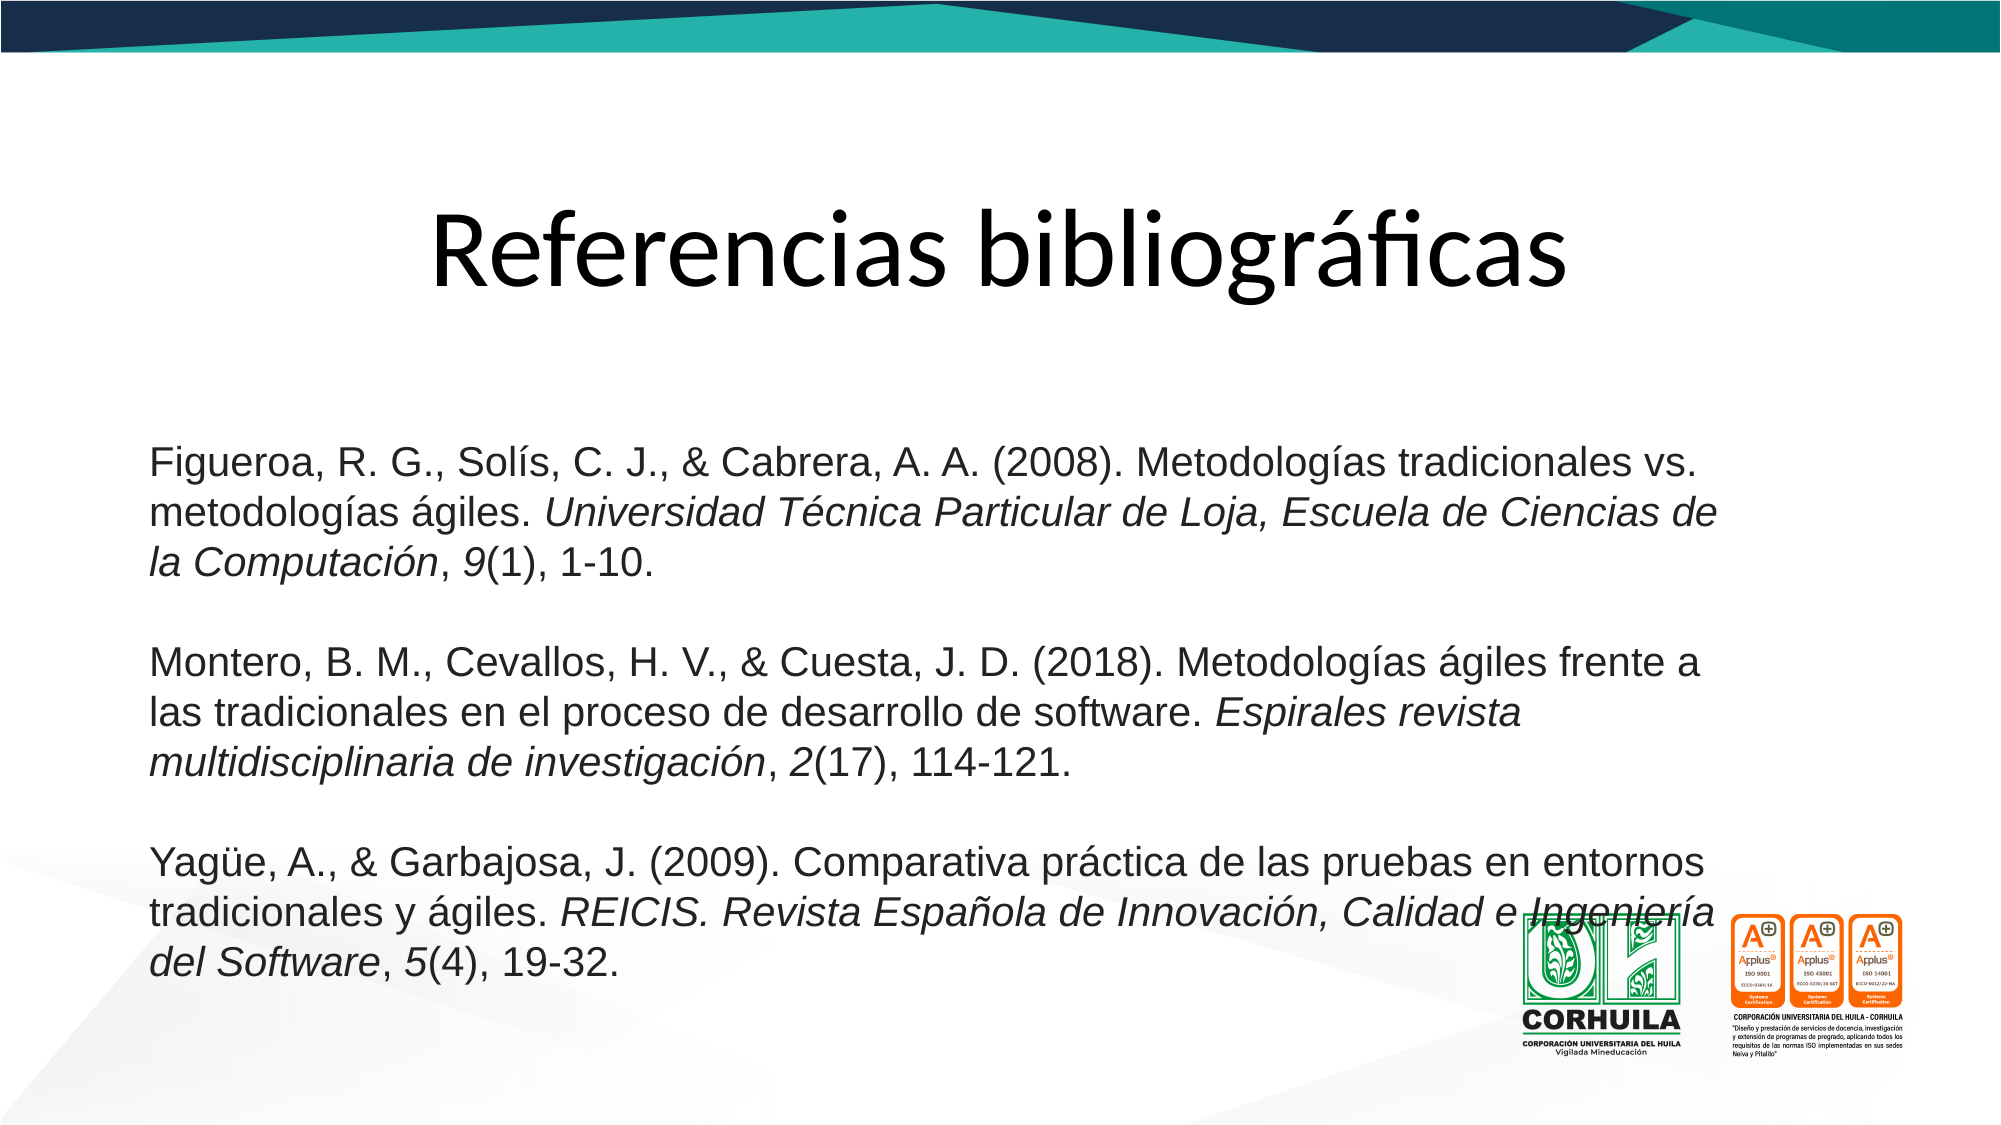

Referencias bibliográficas
Figueroa, R. G., Solís, C. J., & Cabrera, A. A. (2008). Metodologías tradicionales vs. metodologías ágiles. Universidad Técnica Particular de Loja, Escuela de Ciencias de la Computación, 9(1), 1-10.

Montero, B. M., Cevallos, H. V., & Cuesta, J. D. (2018). Metodologías ágiles frente a las tradicionales en el proceso de desarrollo de software. Espirales revista multidisciplinaria de investigación, 2(17), 114-121.

Yagüe, A., & Garbajosa, J. (2009). Comparativa práctica de las pruebas en entornos tradicionales y ágiles. REICIS. Revista Española de Innovación, Calidad e Ingeniería del Software, 5(4), 19-32.